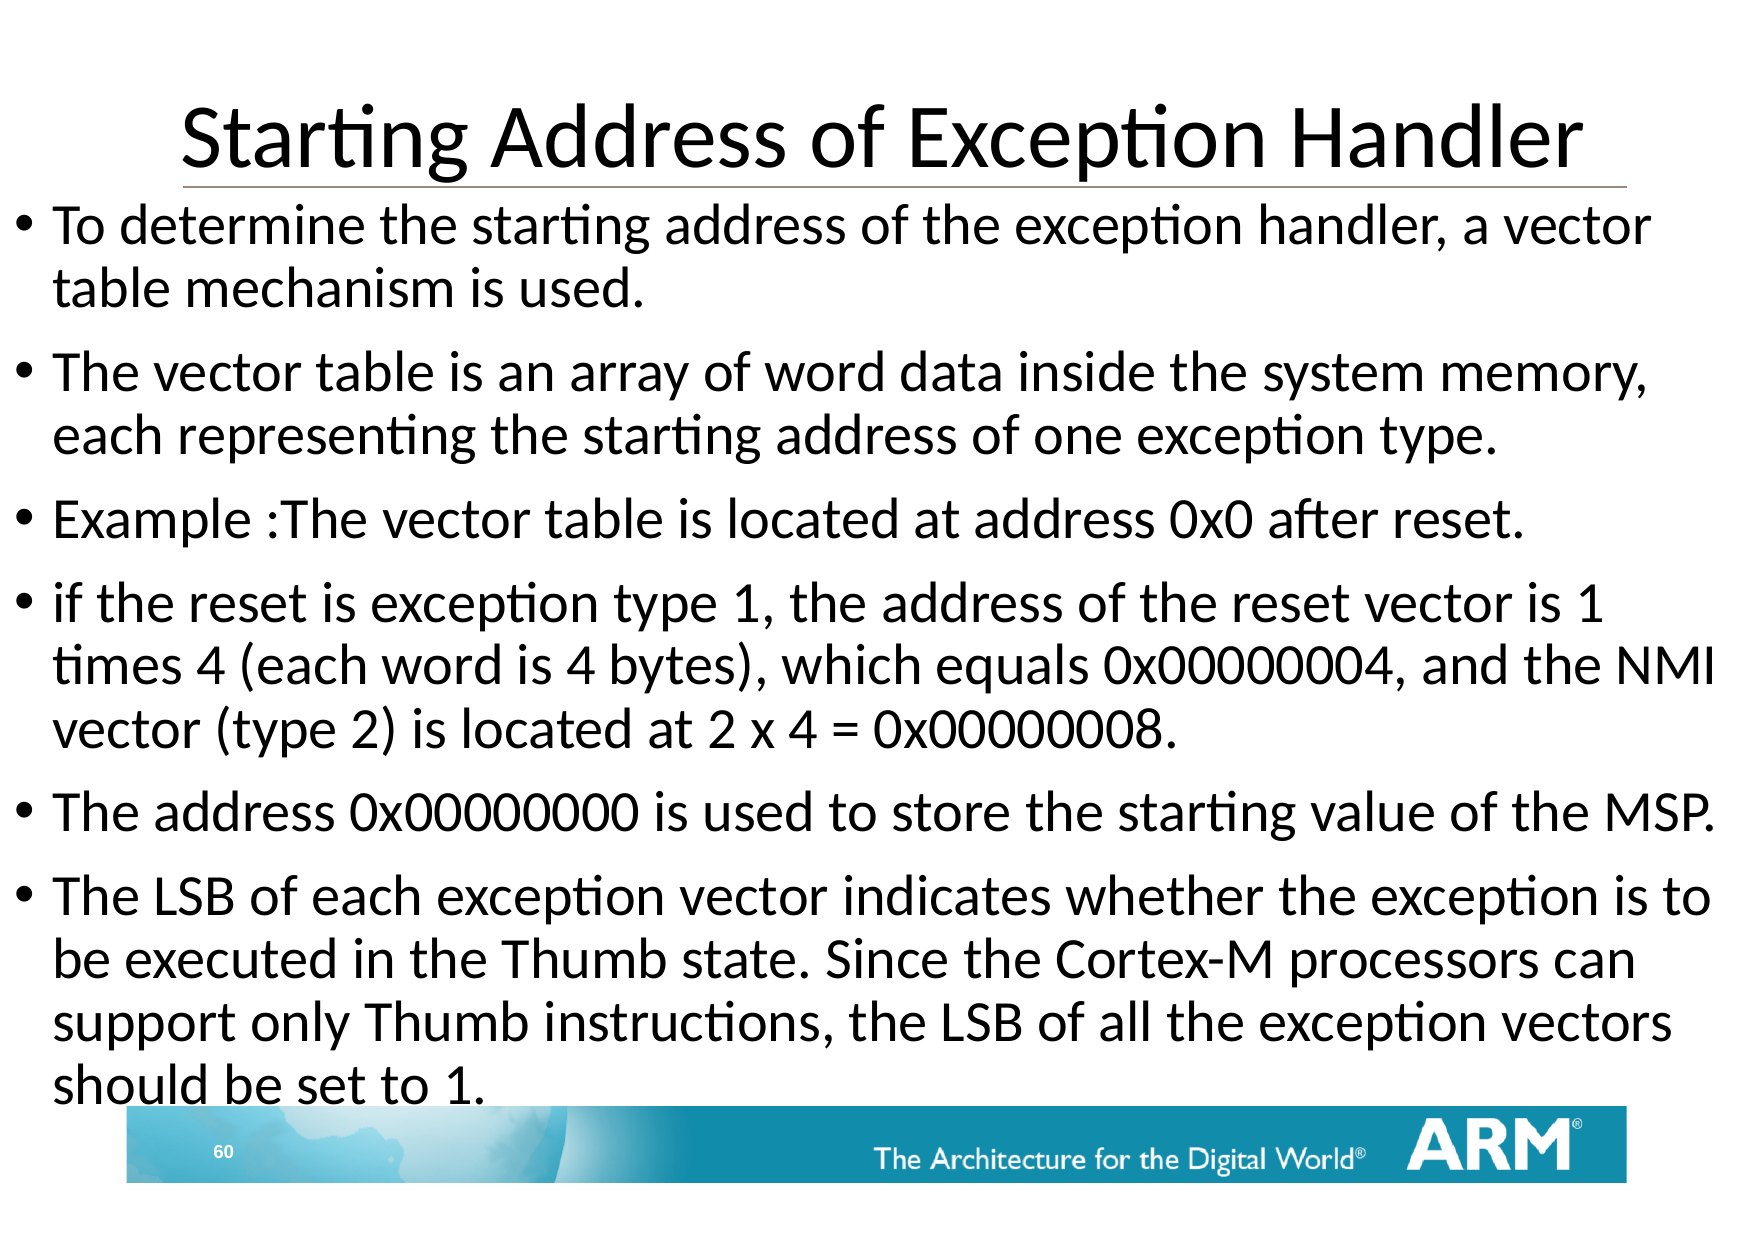

# Starting Address of Exception Handler
To determine the starting address of the exception handler, a vector table mechanism is used.
The vector table is an array of word data inside the system memory, each representing the starting address of one exception type.
Example :The vector table is located at address 0x0 after reset.
if the reset is exception type 1, the address of the reset vector is 1 times 4 (each word is 4 bytes), which equals 0x00000004, and the NMI vector (type 2) is located at 2 x 4 = 0x00000008.
The address 0x00000000 is used to store the starting value of the MSP.
The LSB of each exception vector indicates whether the exception is to be executed in the Thumb state. Since the Cortex-M processors can support only Thumb instructions, the LSB of all the exception vectors should be set to 1.
60